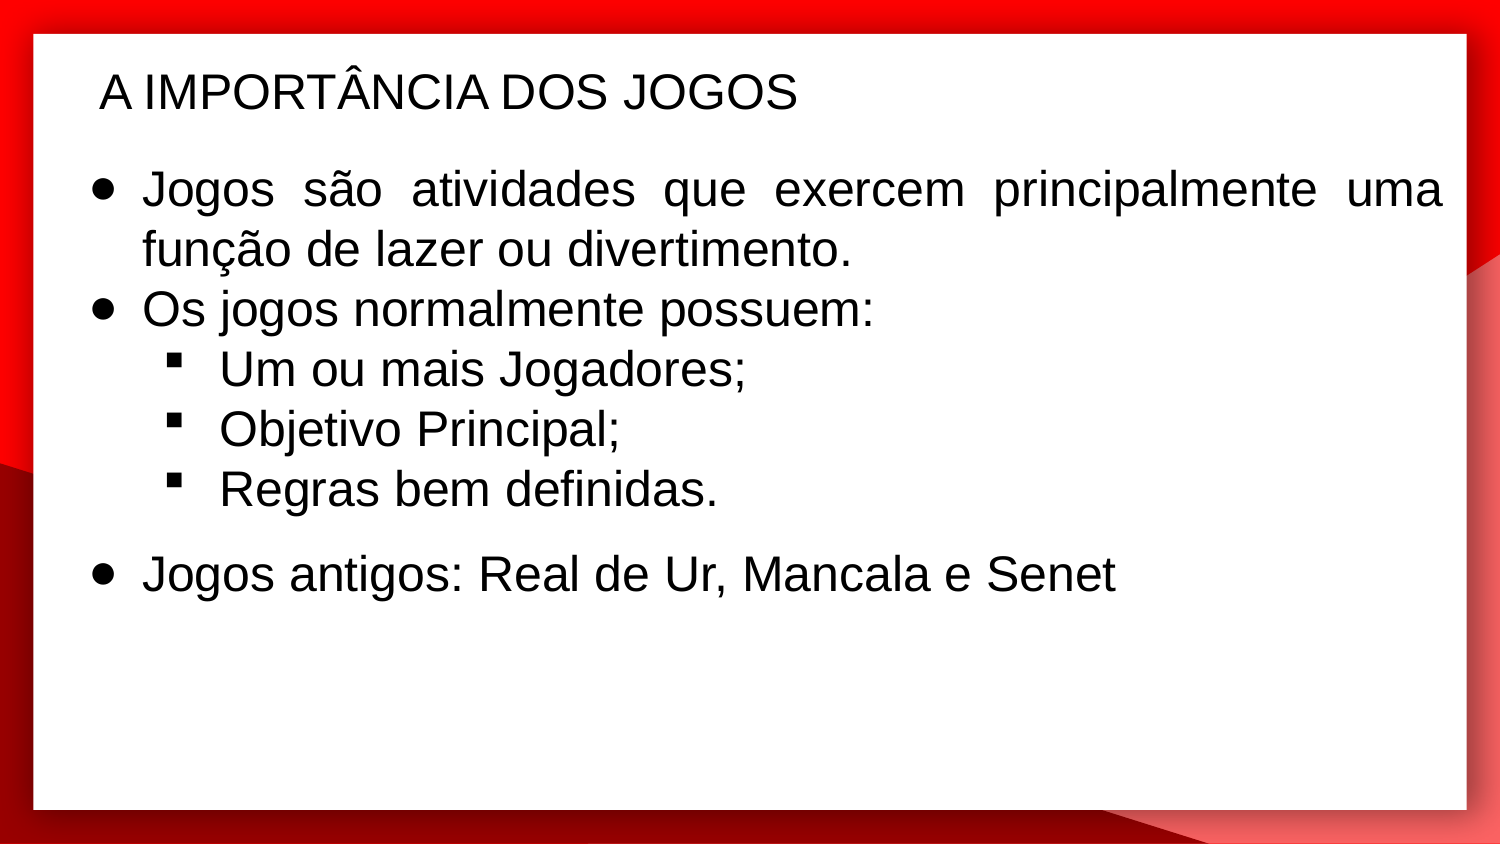

A IMPORTÂNCIA DOS JOGOS
Jogos são atividades que exercem principalmente uma função de lazer ou divertimento.
Os jogos normalmente possuem:
Um ou mais Jogadores;
Objetivo Principal;
Regras bem definidas.
Jogos antigos: Real de Ur, Mancala e Senet